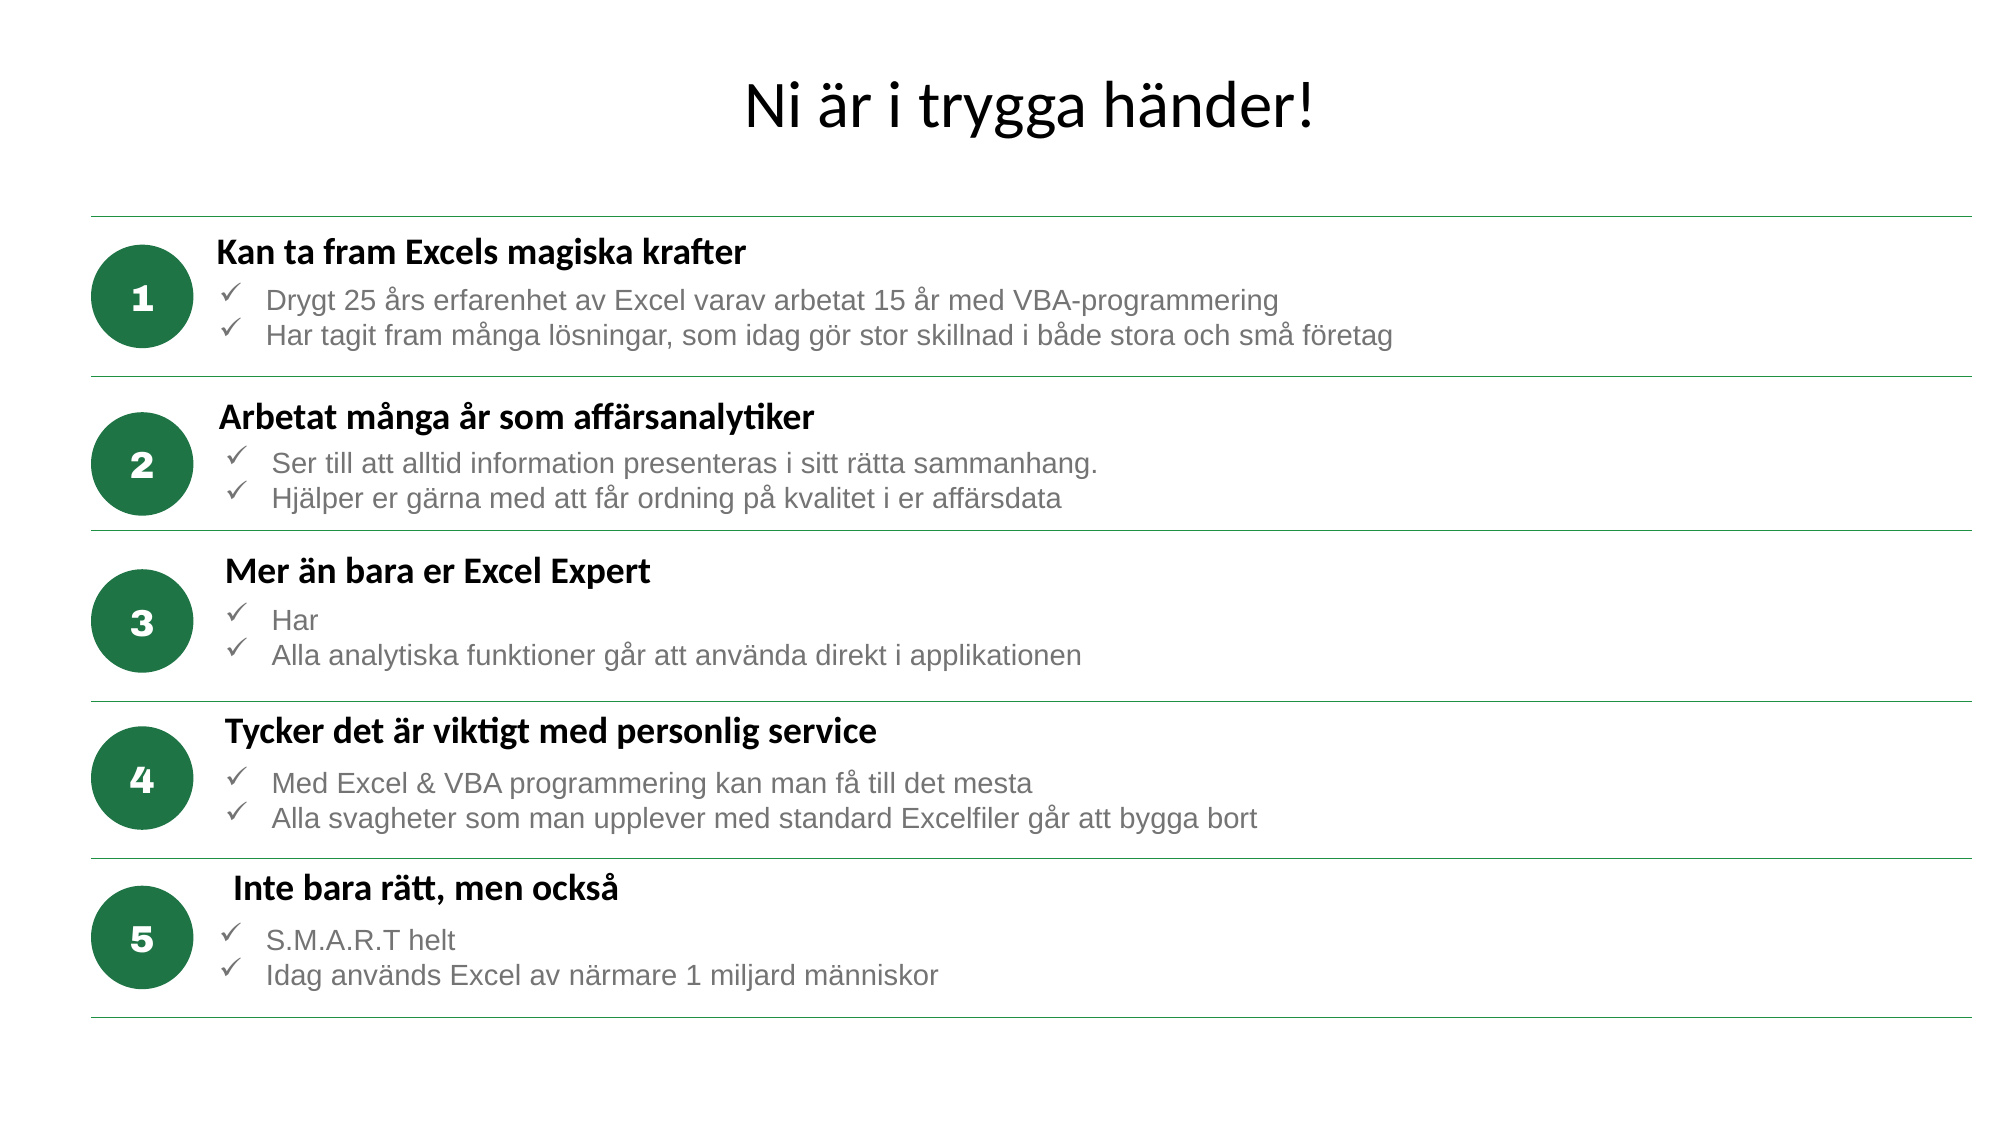

Ni är i trygga händer!
Kan ta fram Excels magiska krafter
1
Drygt 25 års erfarenhet av Excel varav arbetat 15 år med VBA-programmering
Har tagit fram många lösningar, som idag gör stor skillnad i både stora och små företag
Arbetat många år som affärsanalytiker
2
Ser till att alltid information presenteras i sitt rätta sammanhang.
Hjälper er gärna med att får ordning på kvalitet i er affärsdata
Mer än bara er Excel Expert
3
Har
Alla analytiska funktioner går att använda direkt i applikationen
Tycker det är viktigt med personlig service
4
Med Excel & VBA programmering kan man få till det mesta
Alla svagheter som man upplever med standard Excelfiler går att bygga bort
Inte bara rätt, men också
5
S.M.A.R.T helt
Idag används Excel av närmare 1 miljard människor